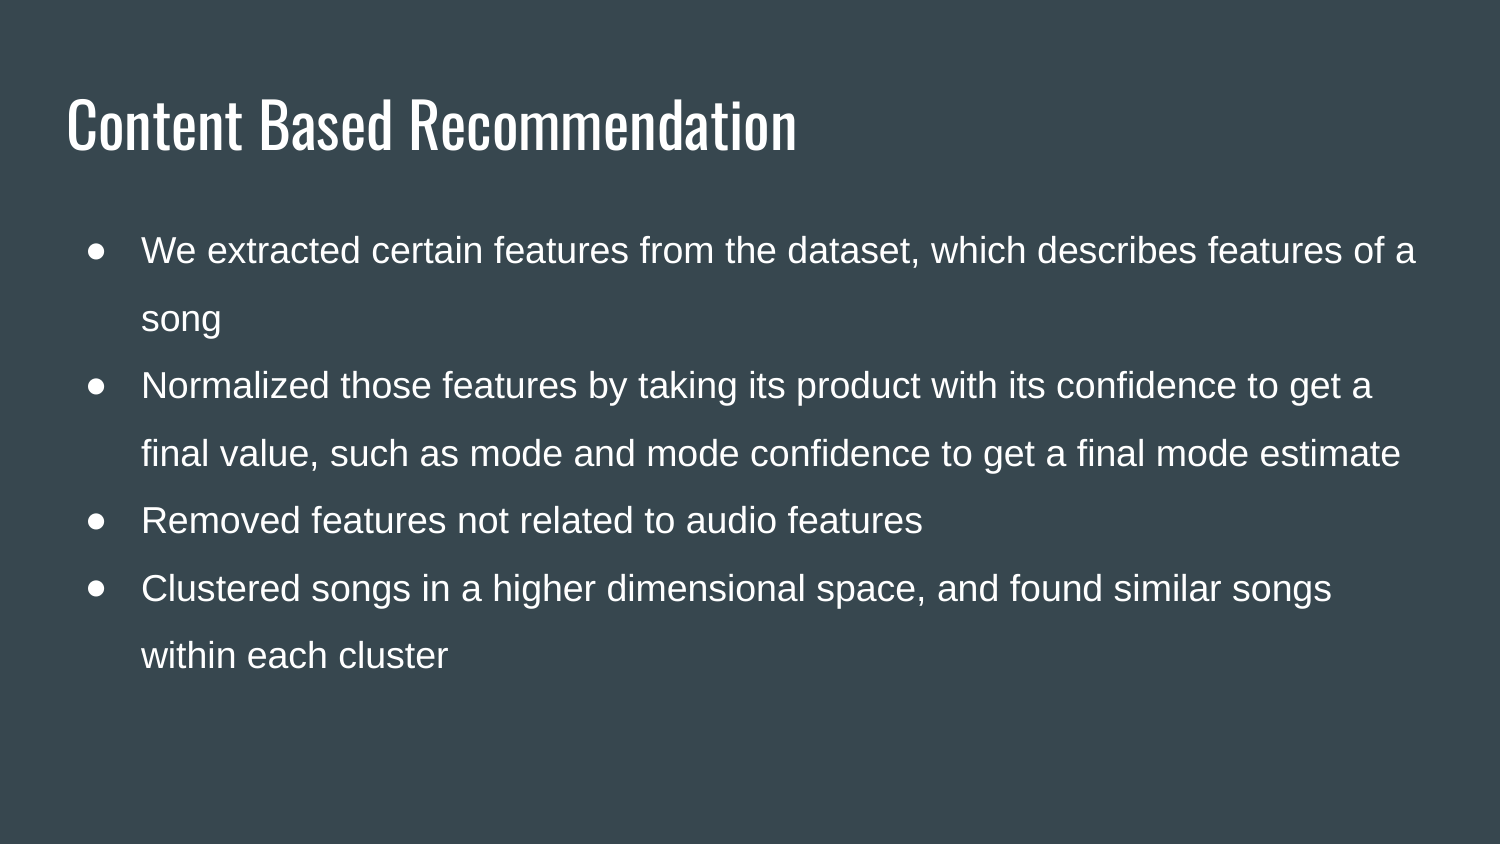

# Content Based Recommendation
We extracted certain features from the dataset, which describes features of a song
Normalized those features by taking its product with its confidence to get a final value, such as mode and mode confidence to get a final mode estimate
Removed features not related to audio features
Clustered songs in a higher dimensional space, and found similar songs within each cluster